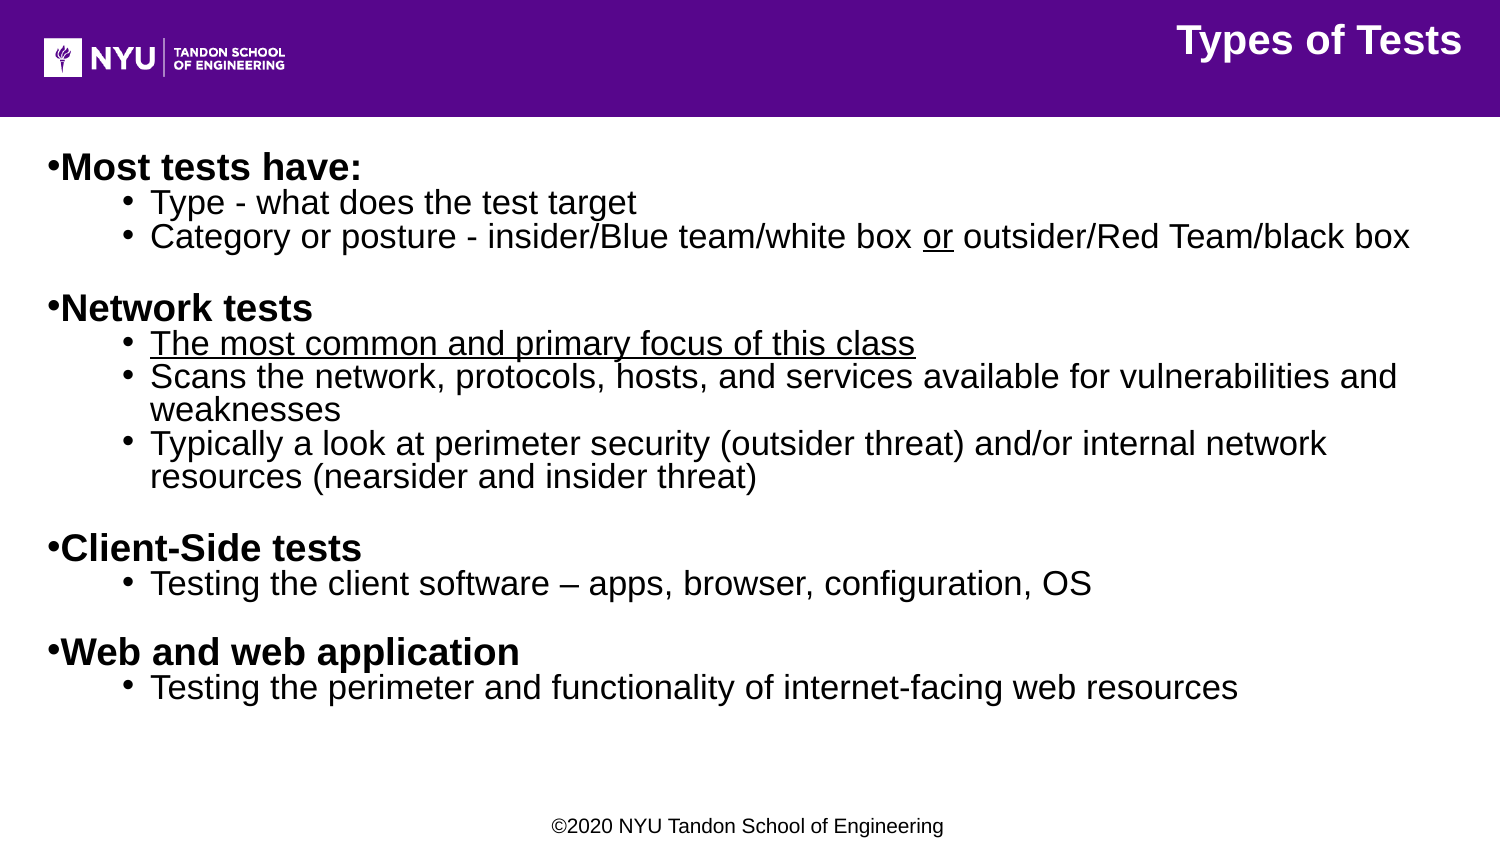

Types of Tests
Most tests have:
Type - what does the test target
Category or posture - insider/Blue team/white box or outsider/Red Team/black box

Network tests
The most common and primary focus of this class
Scans the network, protocols, hosts, and services available for vulnerabilities and weaknesses
Typically a look at perimeter security (outsider threat) and/or internal network resources (nearsider and insider threat)

Client-Side tests
Testing the client software – apps, browser, configuration, OS

Web and web application
Testing the perimeter and functionality of internet-facing web resources